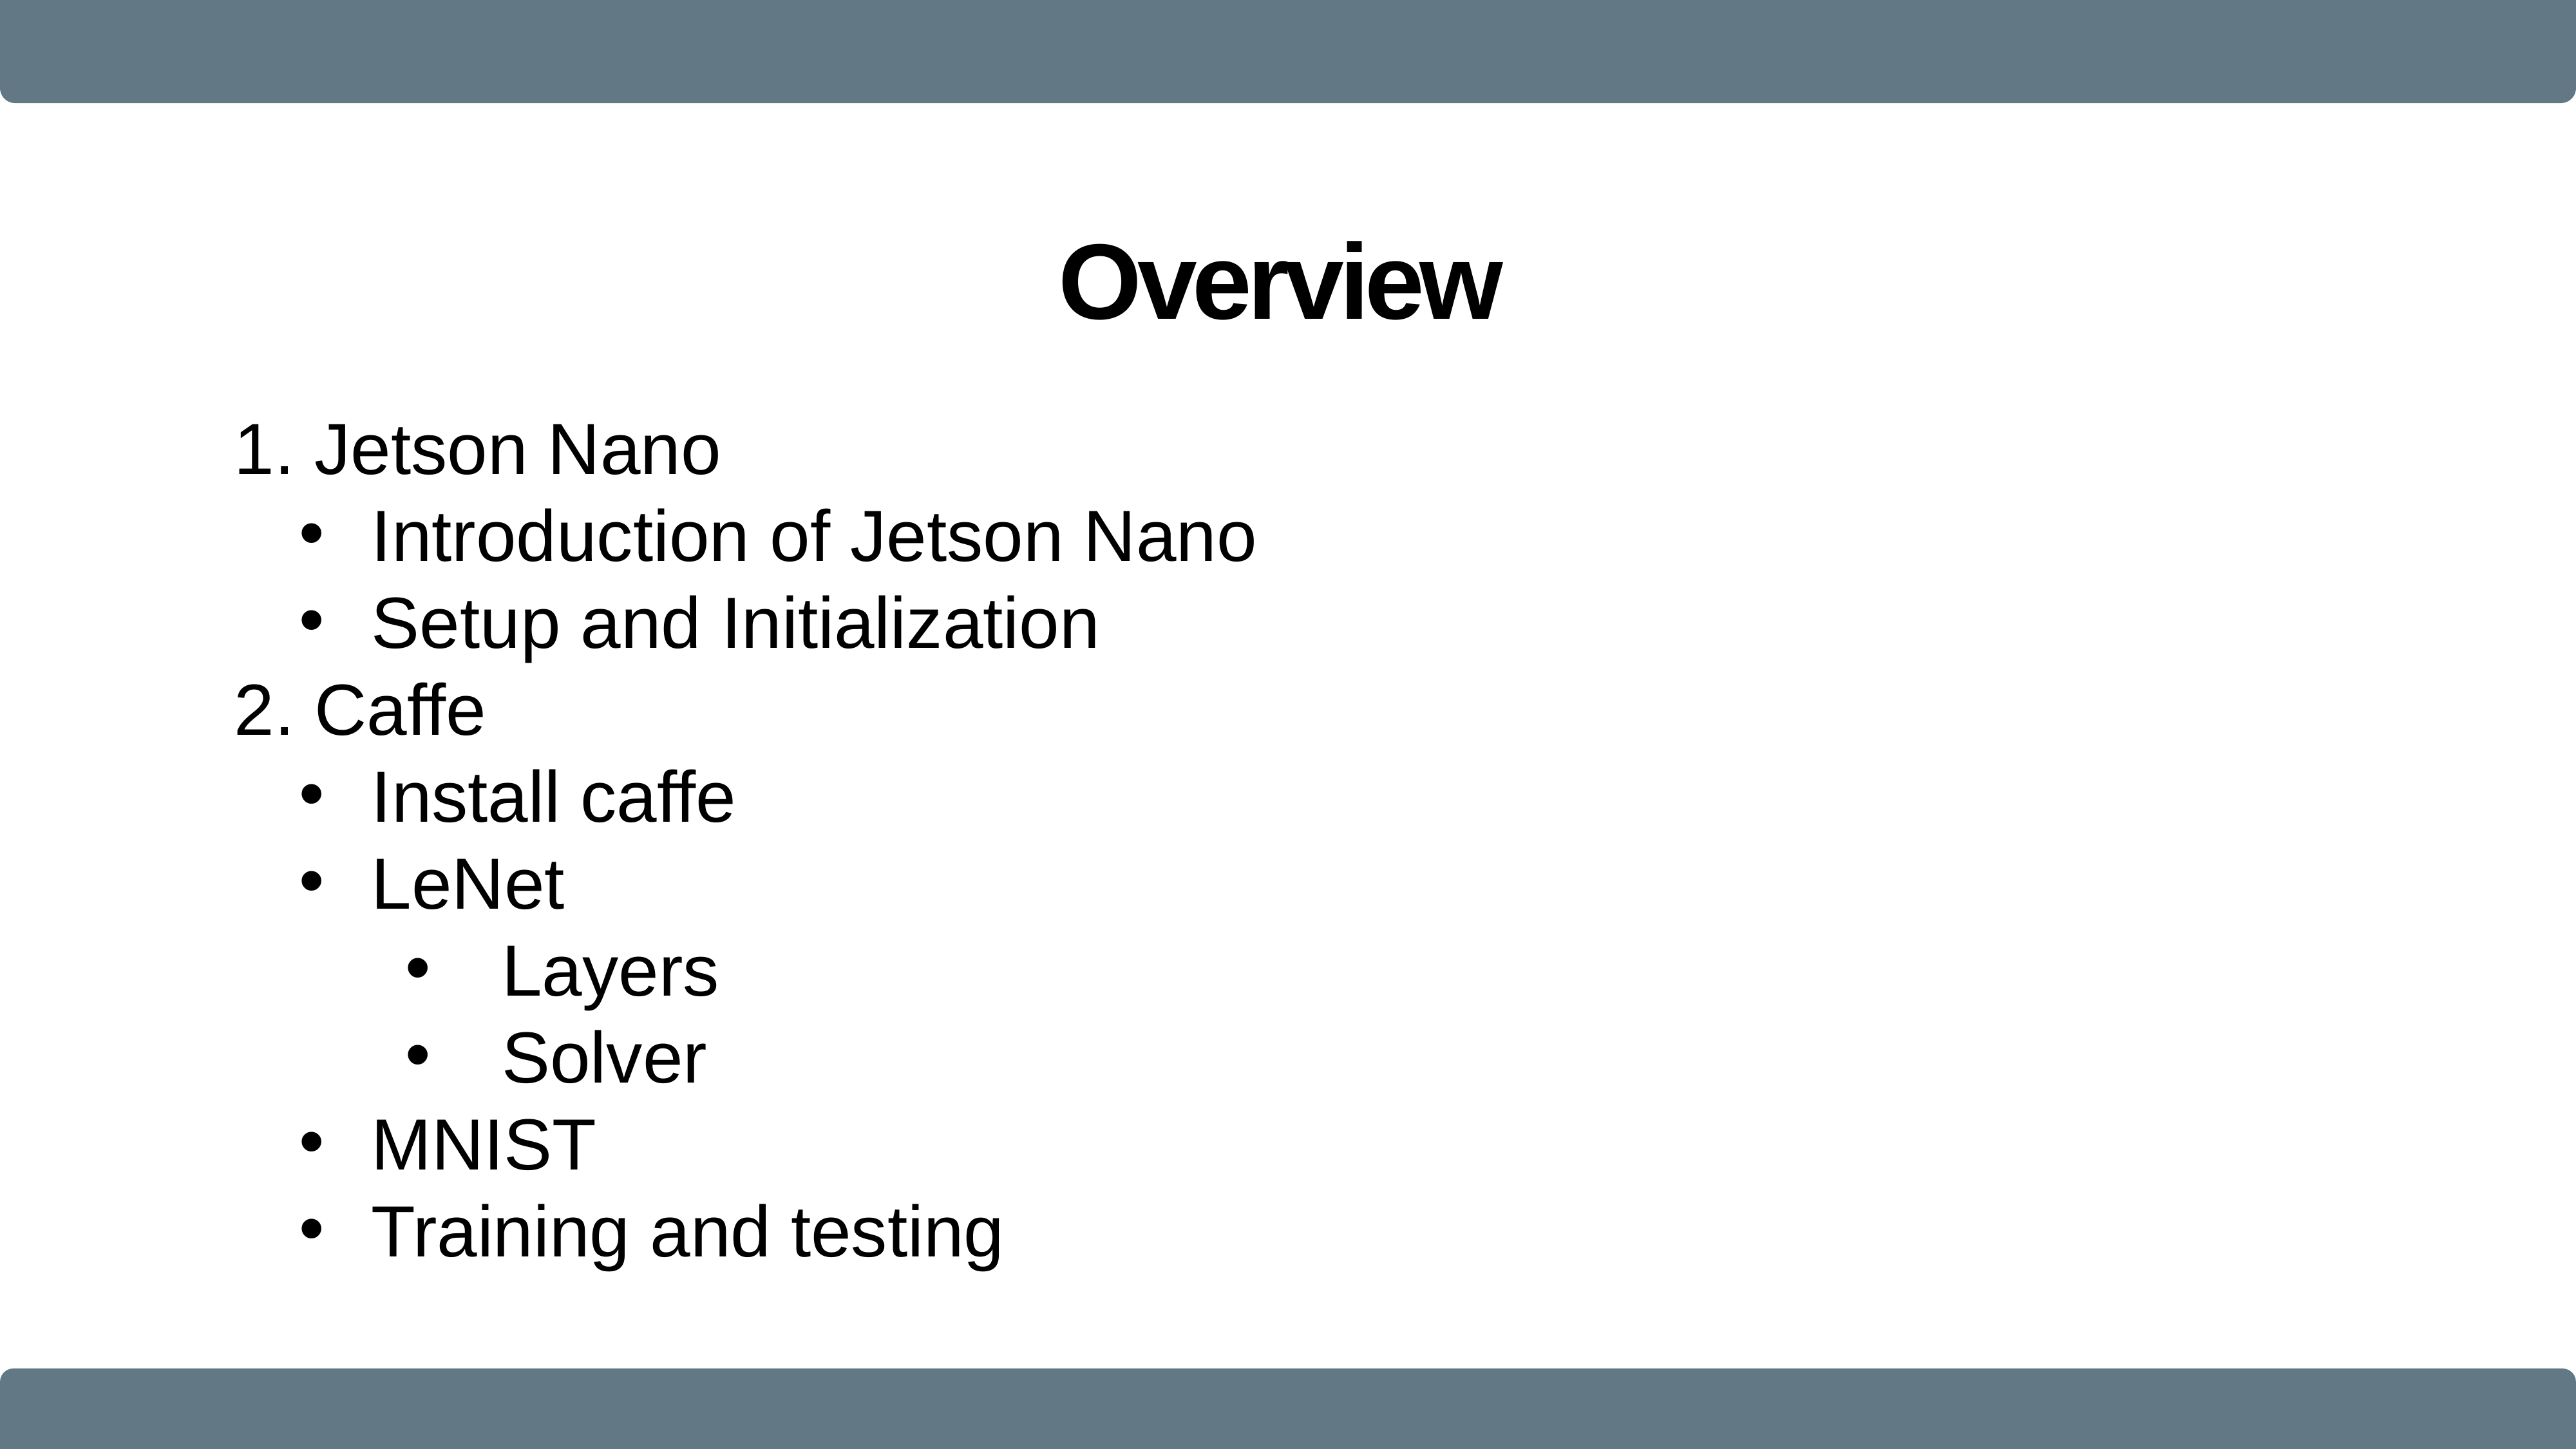

Overview

1. Jetson Nano
Introduction of Jetson Nano
Setup and Initialization
2. Caffe
Install caffe
LeNet
Layers
Solver
MNIST
Training and testing